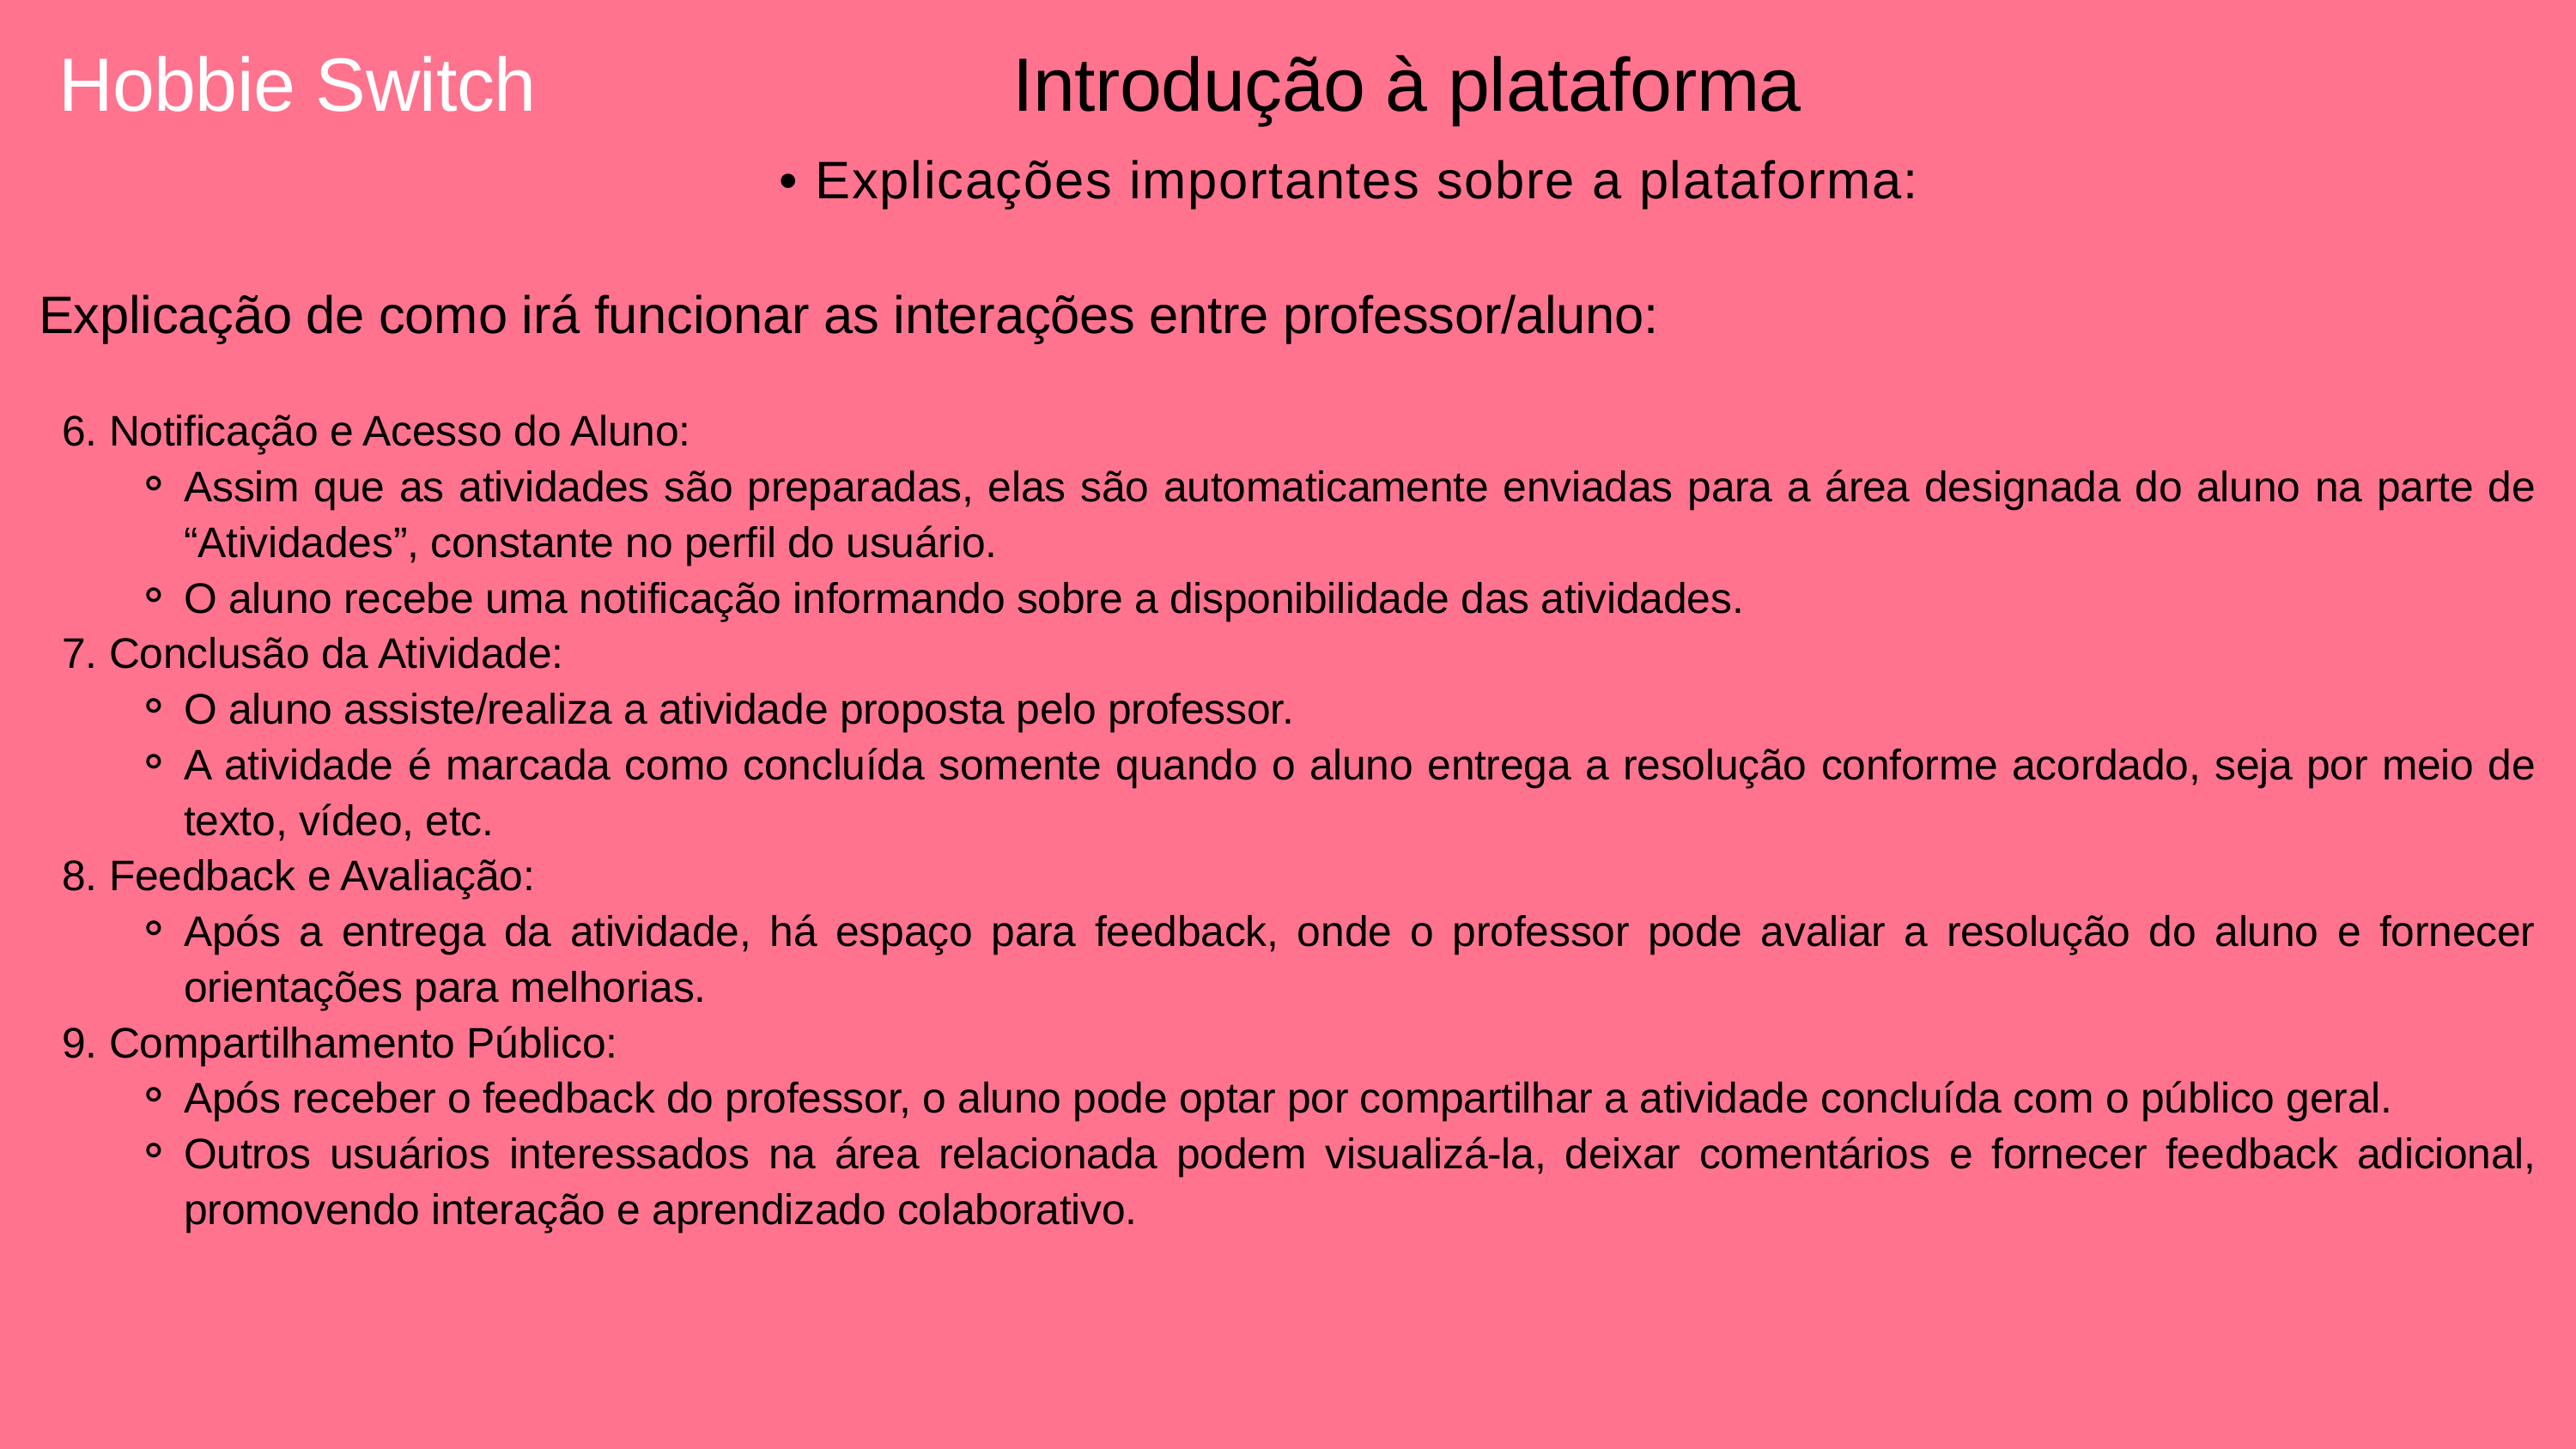

Hobbie Switch
Introdução à plataforma
• Explicações importantes sobre a plataforma:
Explicação de como irá funcionar as interações entre professor/aluno:

  6. Notificação e Acesso do Aluno:
Assim que as atividades são preparadas, elas são automaticamente enviadas para a área designada do aluno na parte de “Atividades”, constante no perfil do usuário.
O aluno recebe uma notificação informando sobre a disponibilidade das atividades.
  7. Conclusão da Atividade:
O aluno assiste/realiza a atividade proposta pelo professor.
A atividade é marcada como concluída somente quando o aluno entrega a resolução conforme acordado, seja por meio de texto, vídeo, etc.
  8. Feedback e Avaliação:
Após a entrega da atividade, há espaço para feedback, onde o professor pode avaliar a resolução do aluno e fornecer orientações para melhorias.
  9. Compartilhamento Público:
Após receber o feedback do professor, o aluno pode optar por compartilhar a atividade concluída com o público geral.
Outros usuários interessados na área relacionada podem visualizá-la, deixar comentários e fornecer feedback adicional, promovendo interação e aprendizado colaborativo.